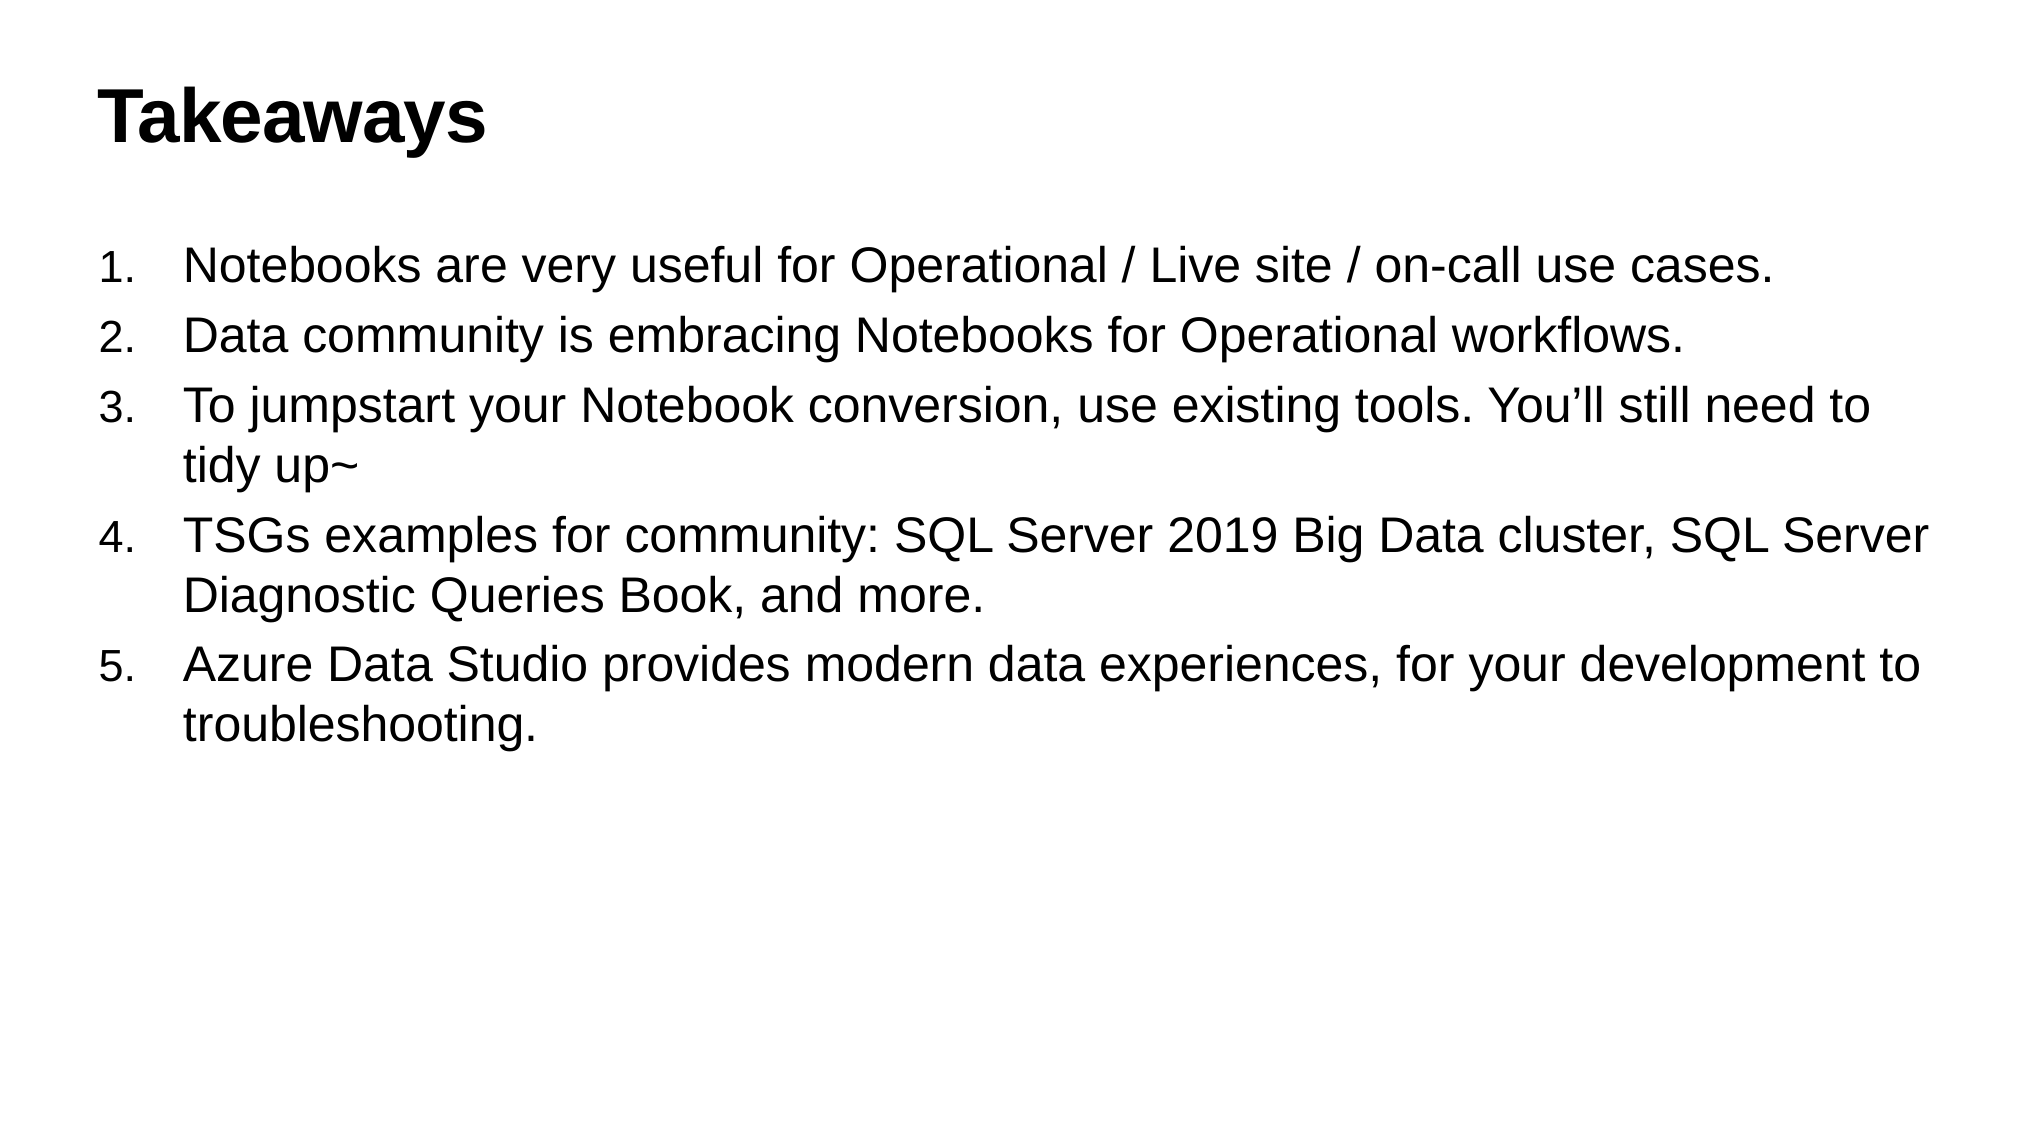

# Takeaways
Notebooks are very useful for Operational / Live site / on-call use cases.
Data community is embracing Notebooks for Operational workflows.
To jumpstart your Notebook conversion, use existing tools. You’ll still need to tidy up~
TSGs examples for community: SQL Server 2019 Big Data cluster, SQL Server Diagnostic Queries Book, and more.
Azure Data Studio provides modern data experiences, for your development to troubleshooting.